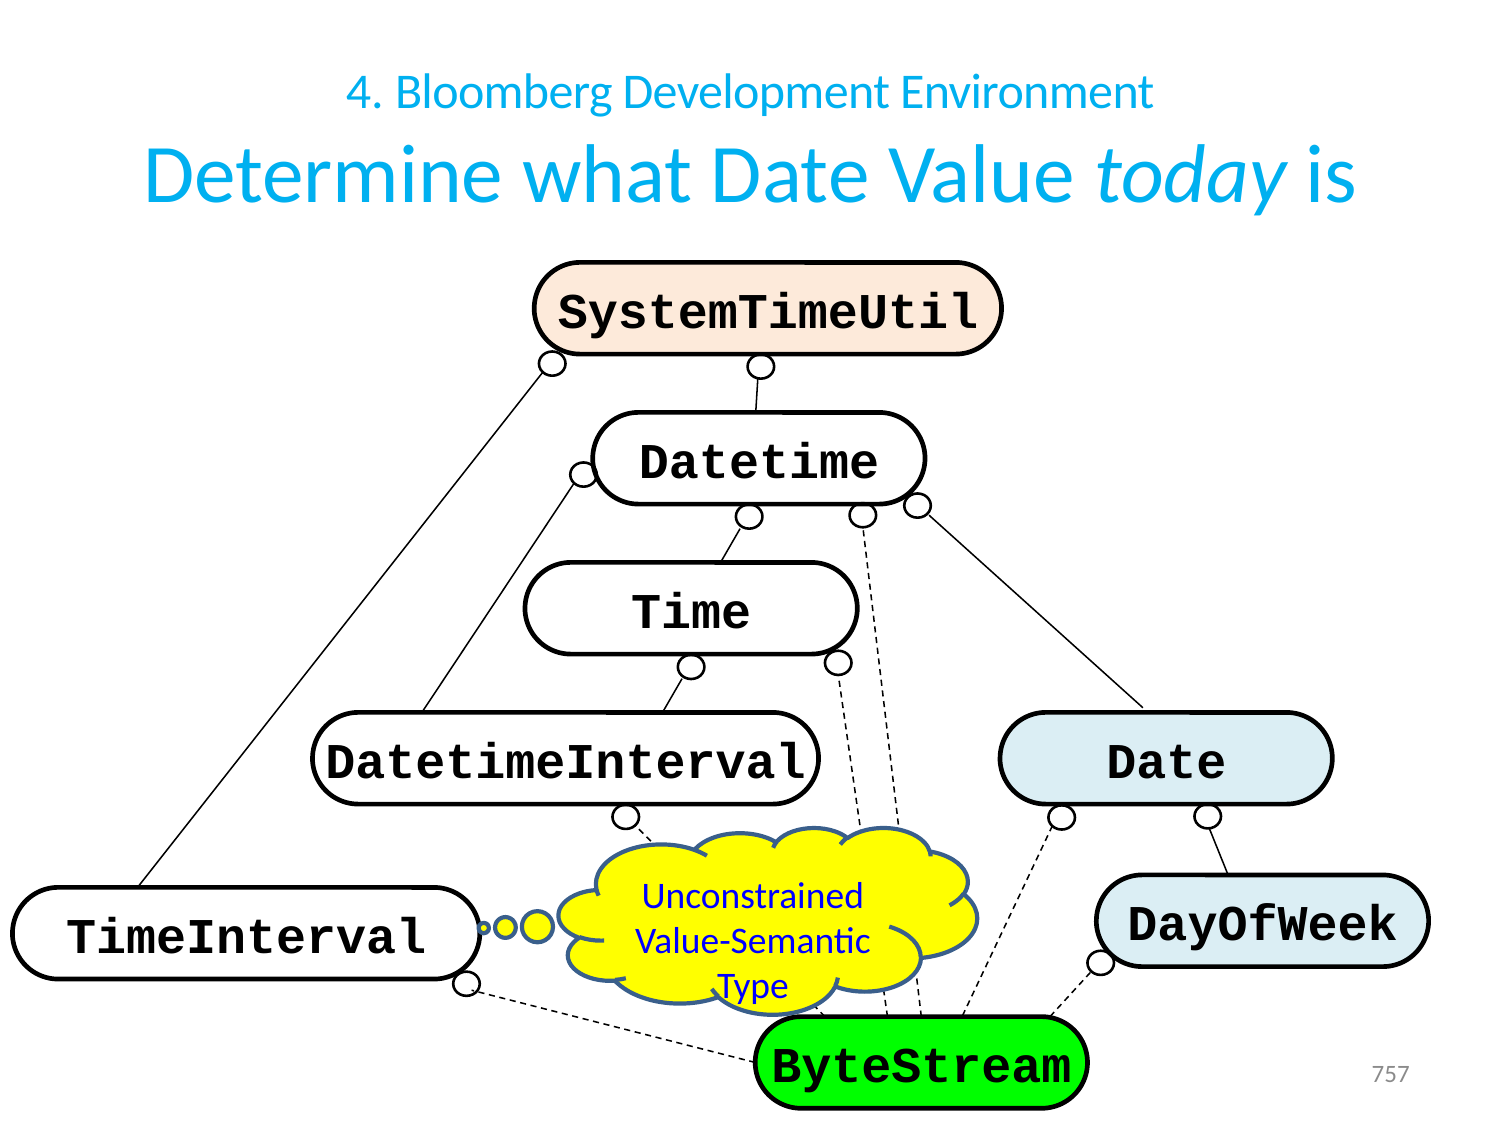

# 4. Bloomberg Development Environment Determine what Date Value today is

SystemTimeUtil

Datetime

Time

DatetimeInterval
Date

Unconstrained
Value-Semantic Type
DayOfWeek
TimeInterval

ByteStream
757